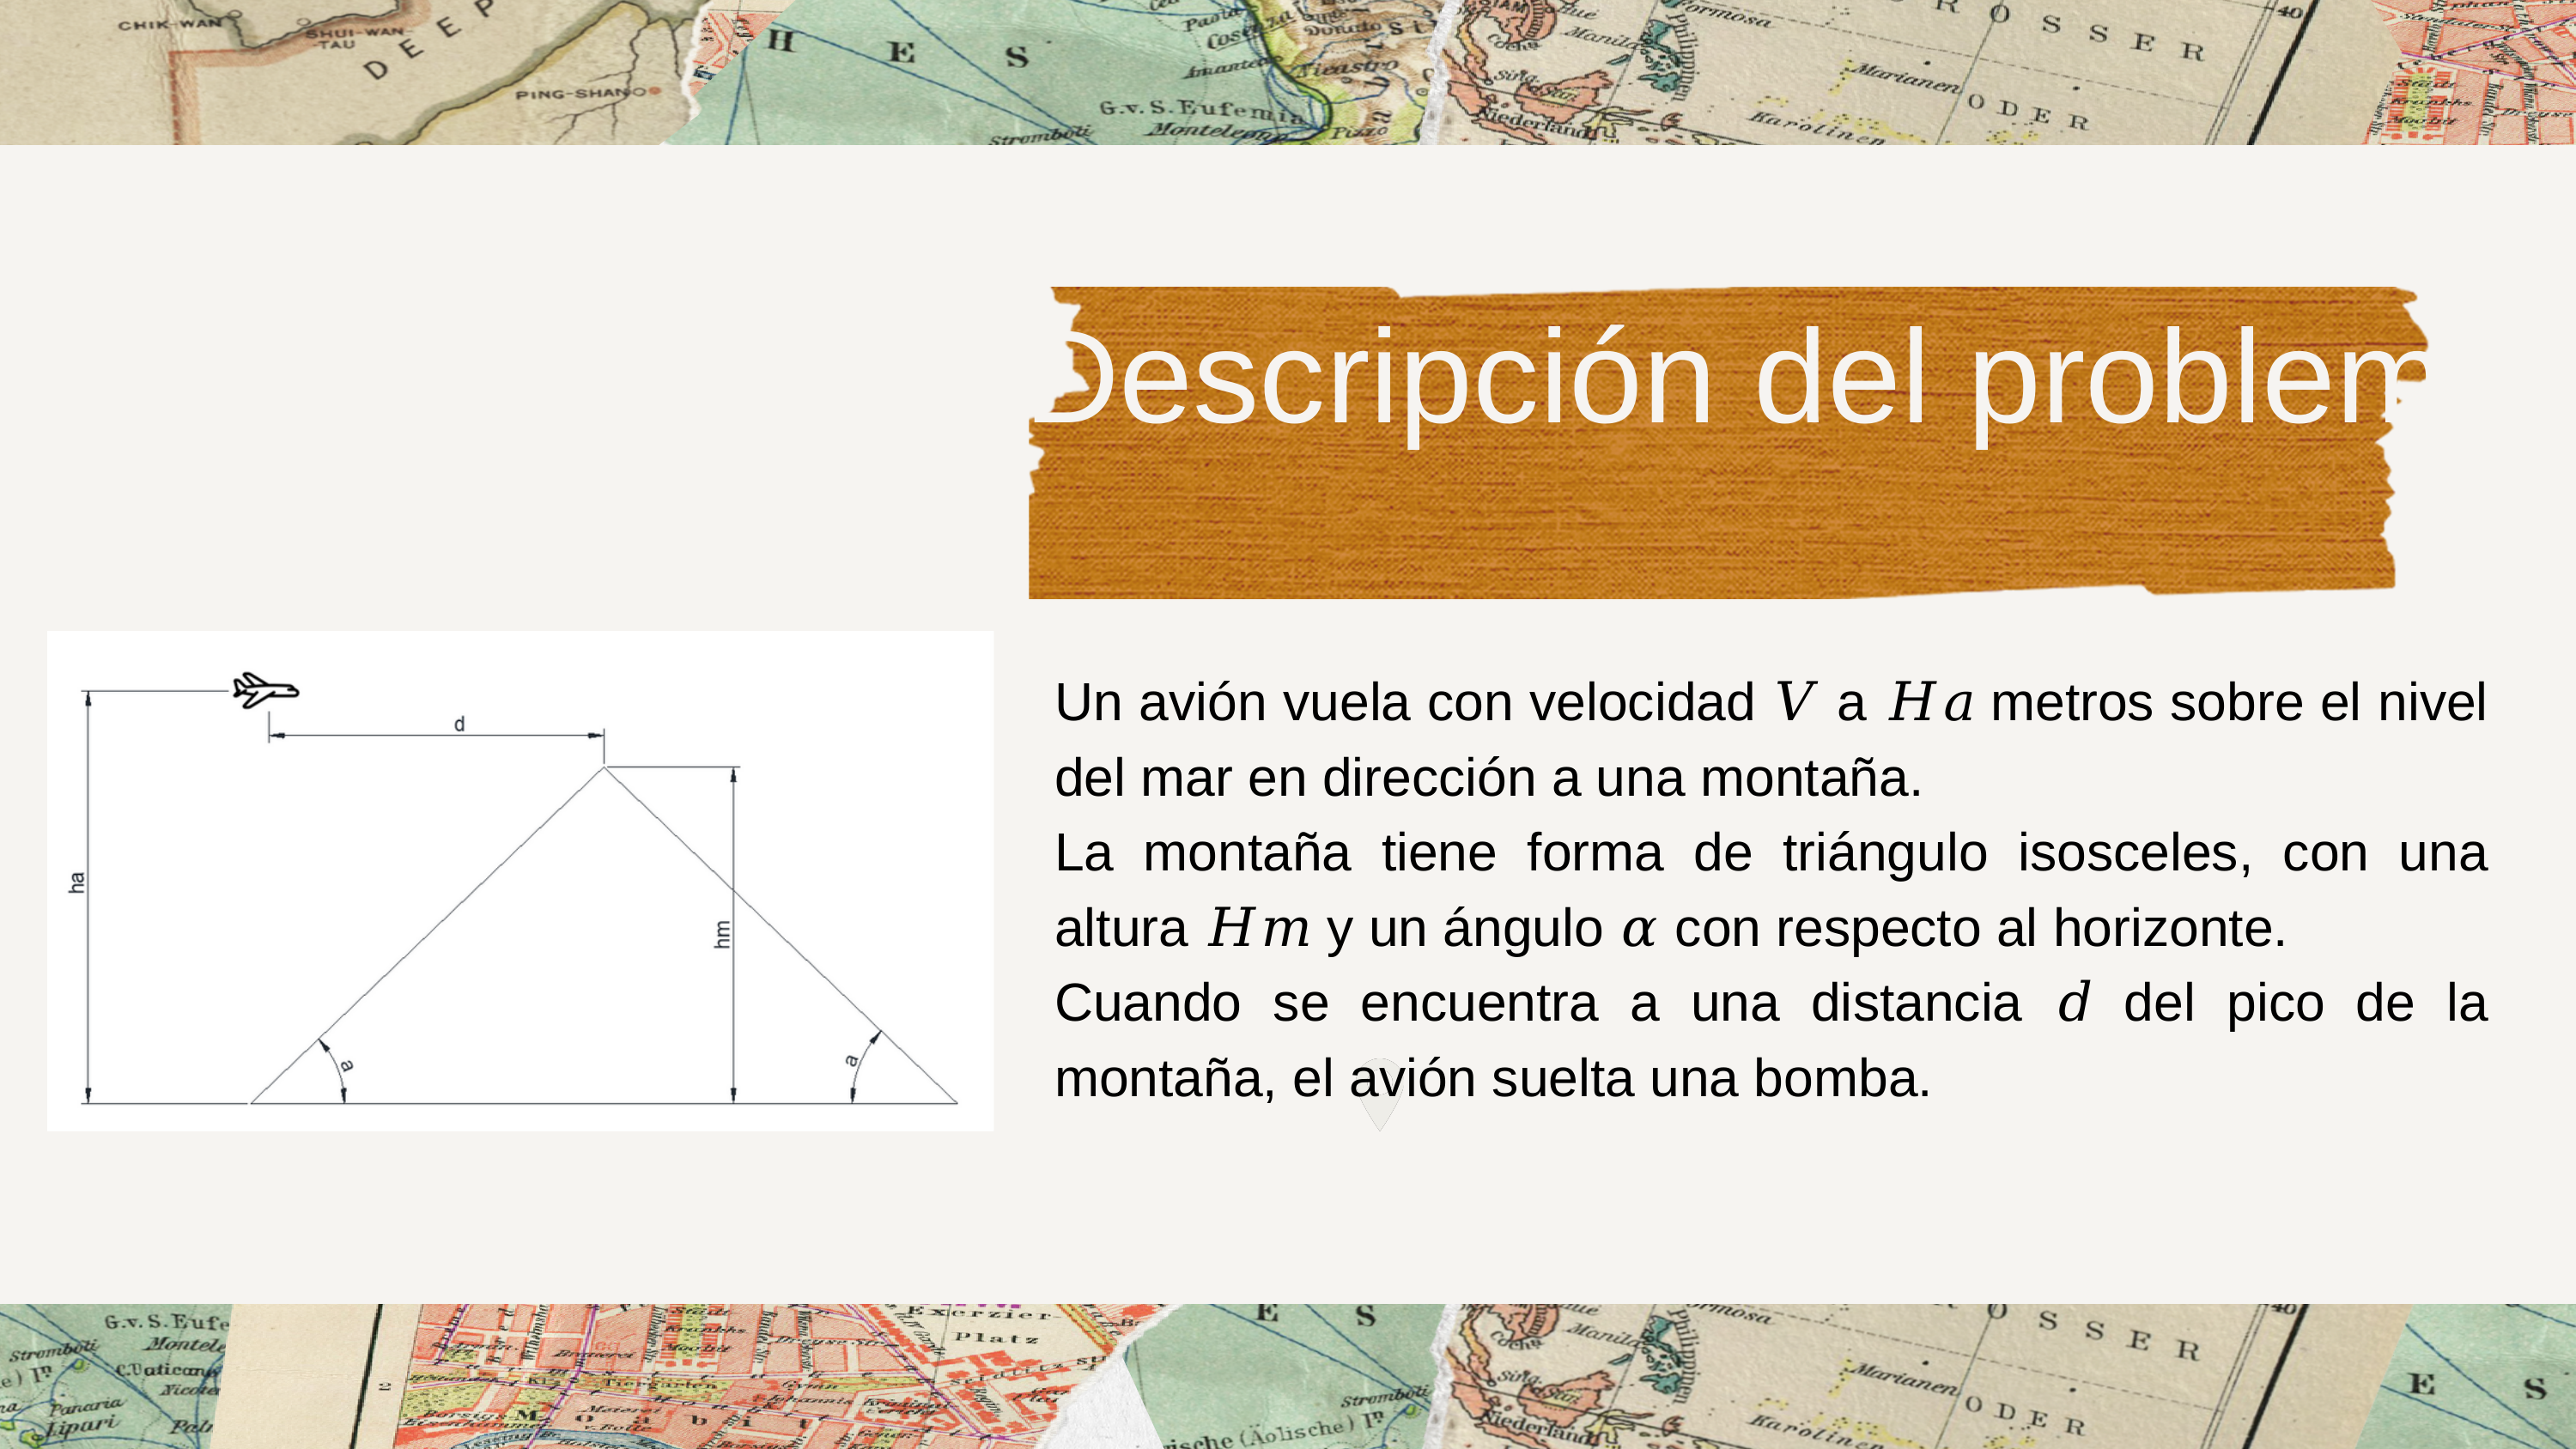

Descripción del problema

Un avión vuela con velocidad 𝑉 a 𝐻𝑎 metros sobre el nivel del mar en dirección a una montaña.
La montaña tiene forma de triángulo isosceles, con una altura 𝐻𝑚 y un ángulo 𝛼 con respecto al horizonte.
Cuando se encuentra a una distancia 𝑑 del pico de la montaña, el avión suelta una bomba.